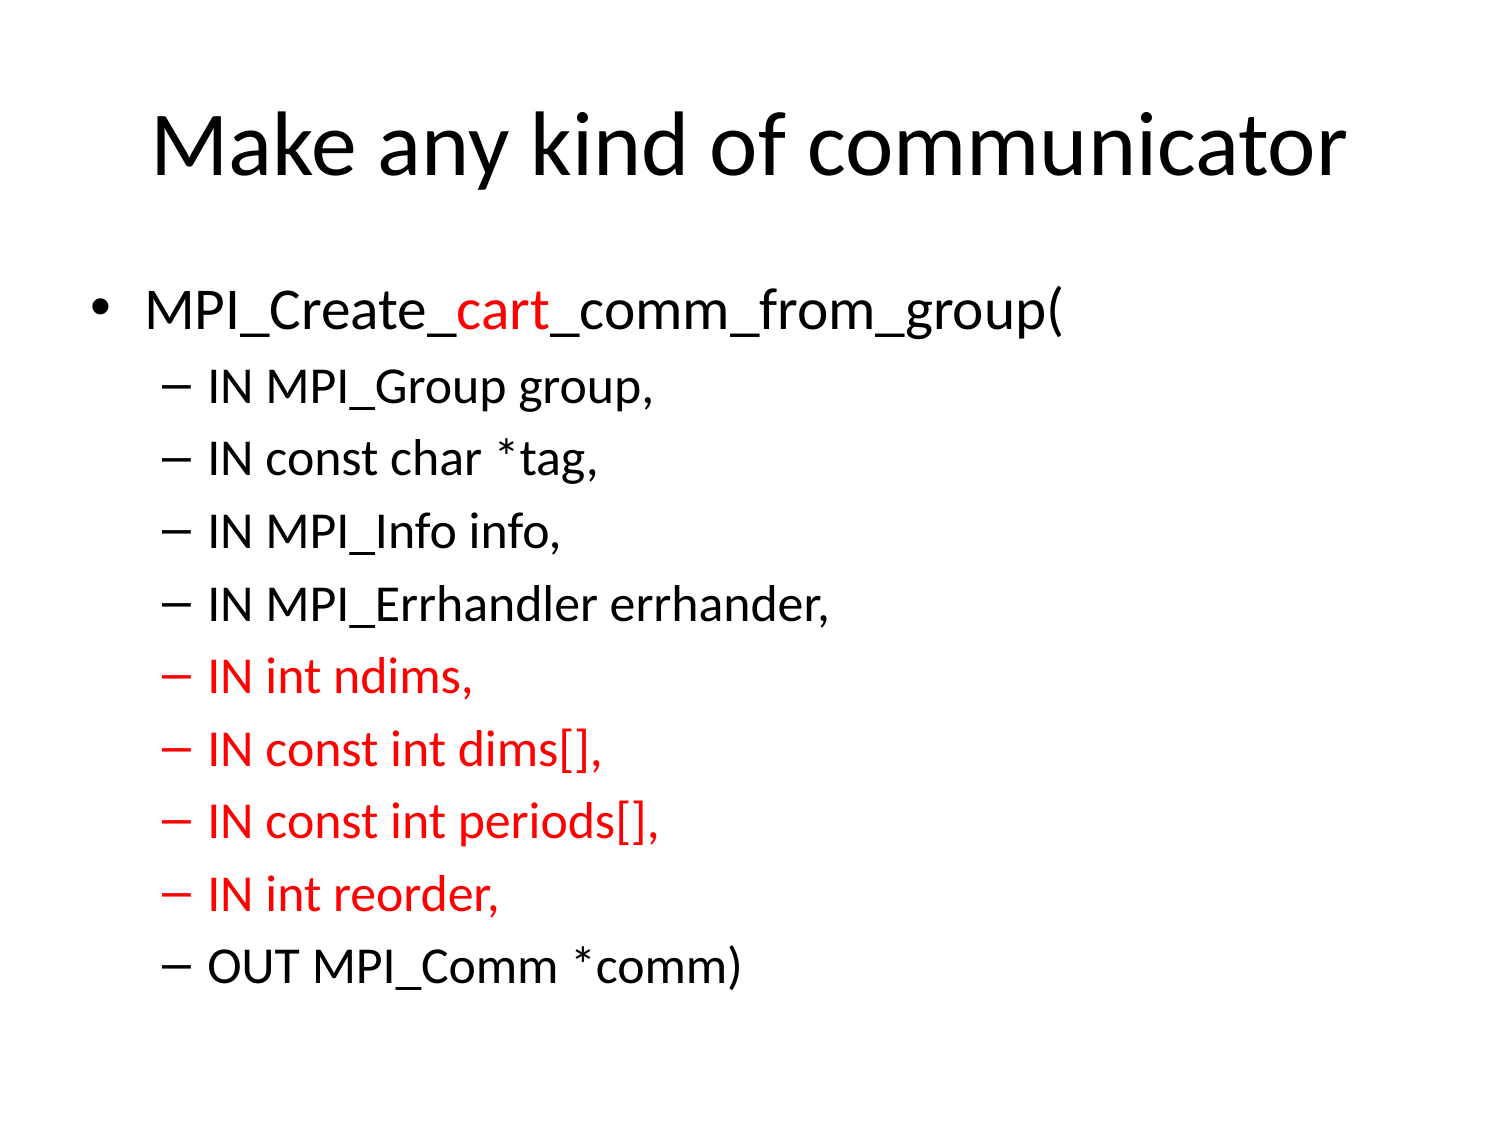

# Make any kind of communicator
MPI_Create_cart_comm_from_group(
IN MPI_Group group,
IN const char *tag,
IN MPI_Info info,
IN MPI_Errhandler errhander,
IN int ndims,
IN const int dims[],
IN const int periods[],
IN int reorder,
OUT MPI_Comm *comm)